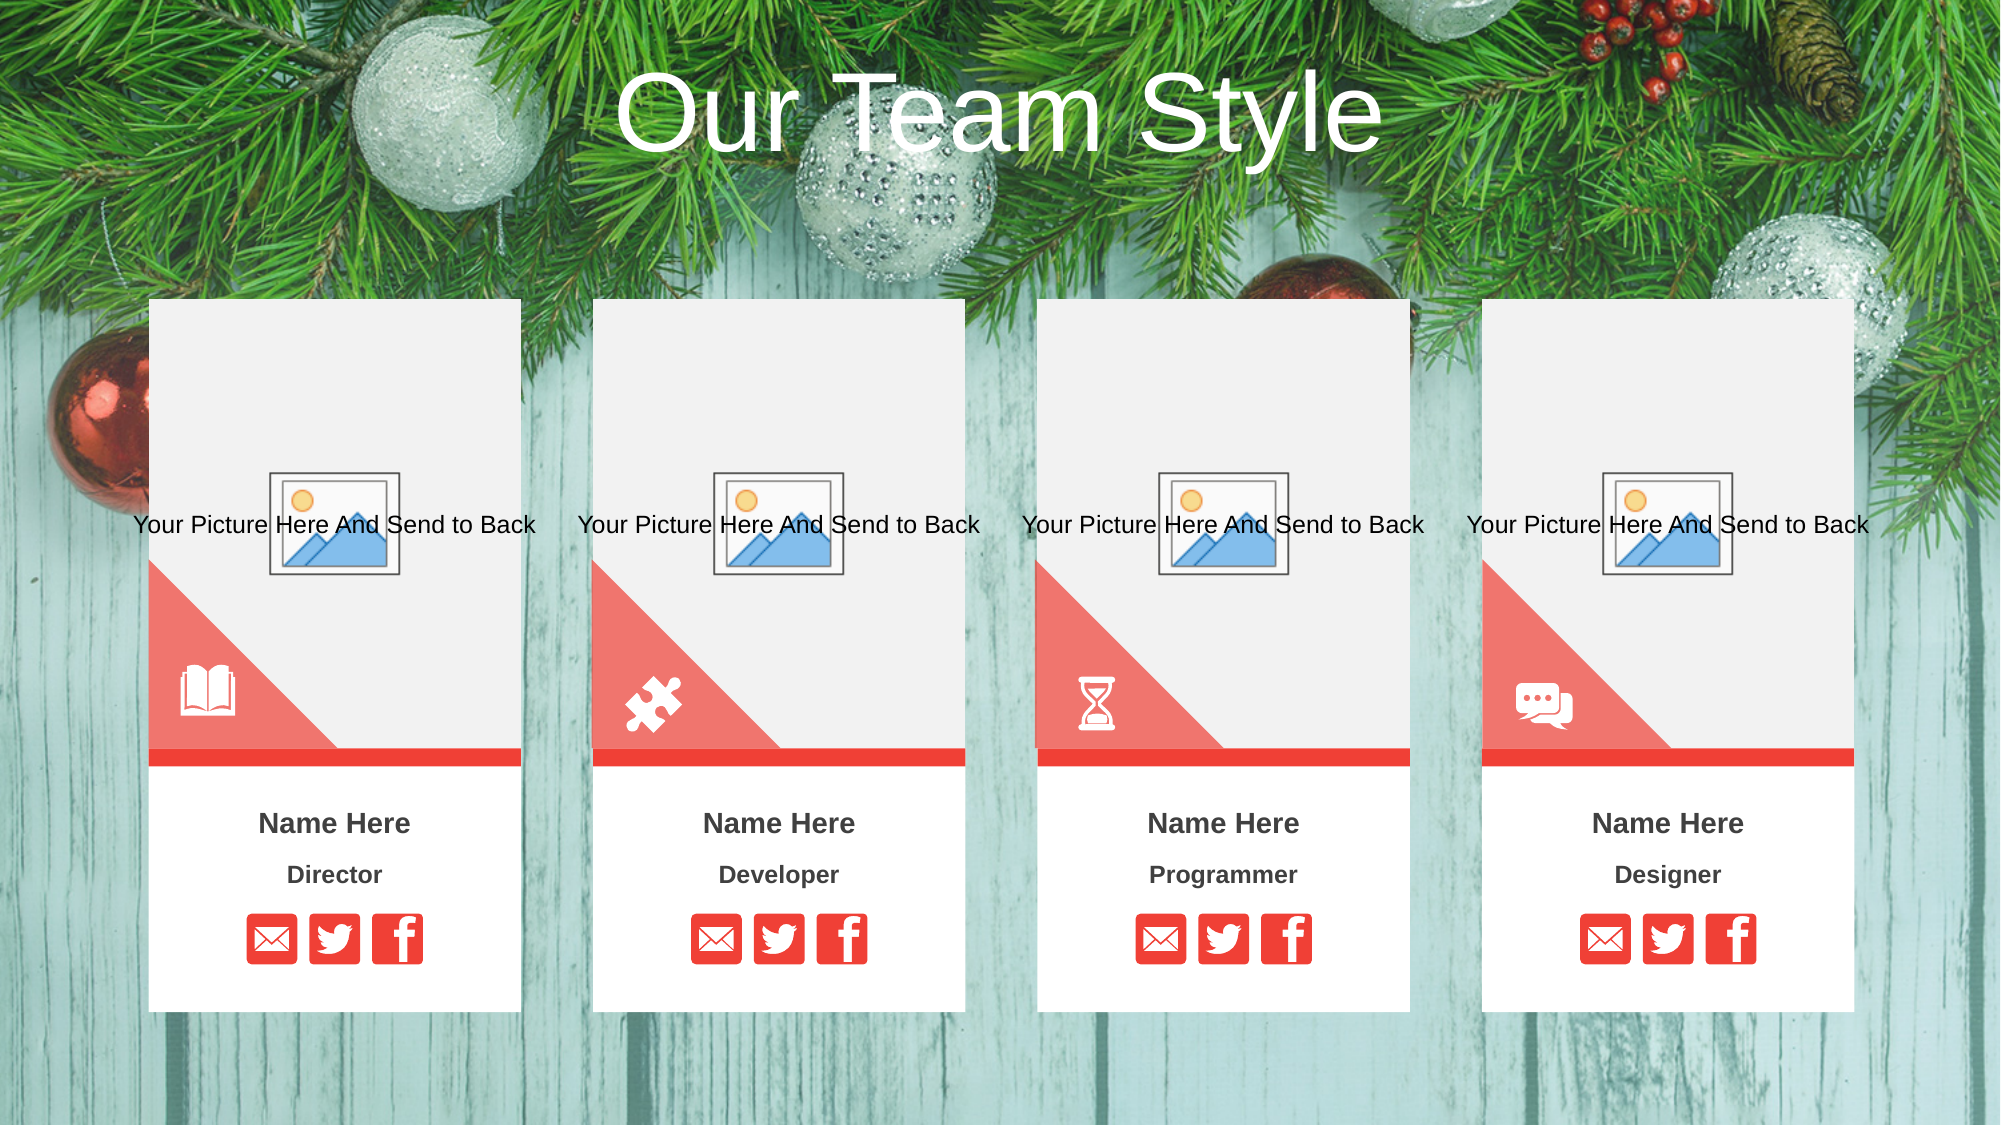

Our Team Style

Name Here
Name Here
Name Here
Name Here
Director
Developer
Programmer
Designer